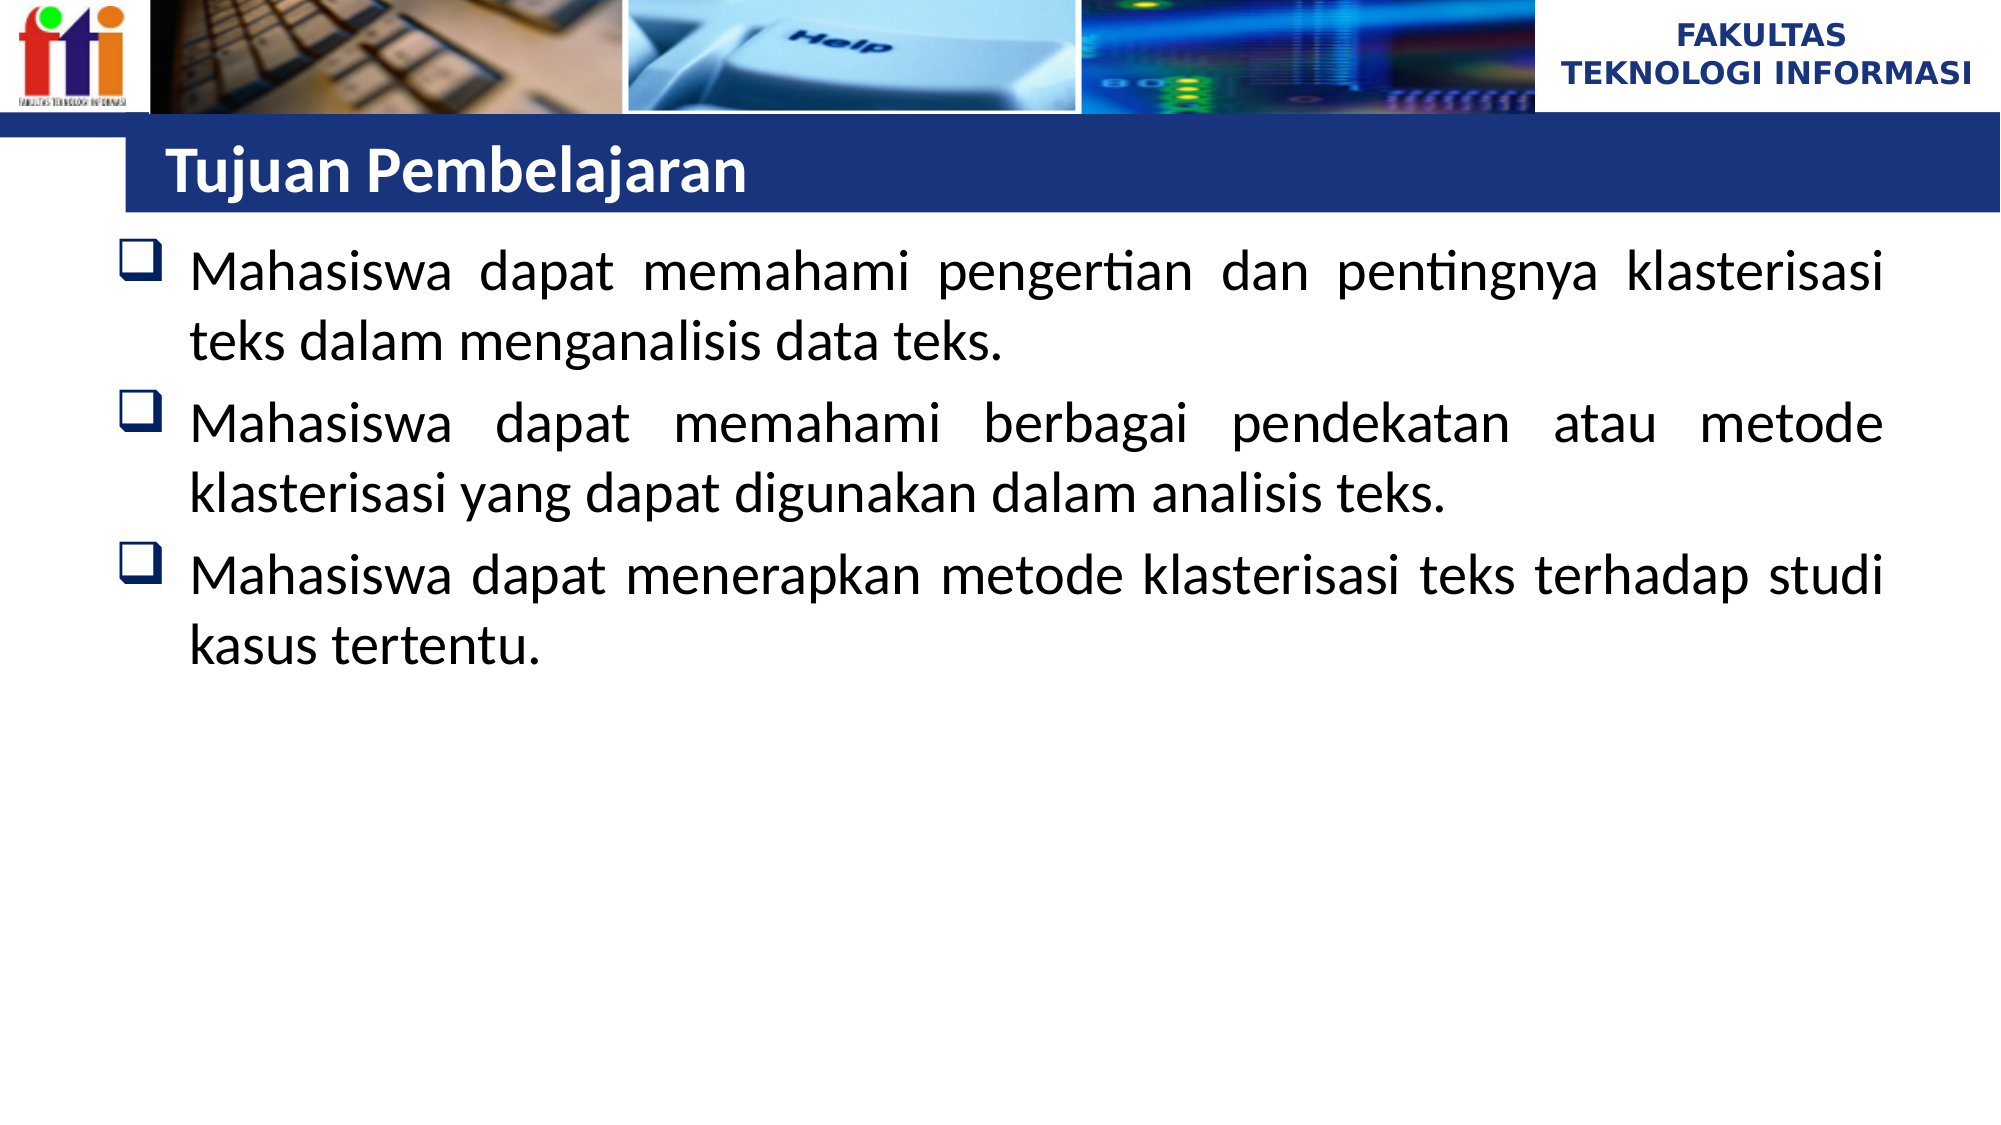

# Tujuan Pembelajaran
Mahasiswa dapat memahami pengertian dan pentingnya klasterisasi teks dalam menganalisis data teks.
Mahasiswa dapat memahami berbagai pendekatan atau metode klasterisasi yang dapat digunakan dalam analisis teks.
Mahasiswa dapat menerapkan metode klasterisasi teks terhadap studi kasus tertentu.